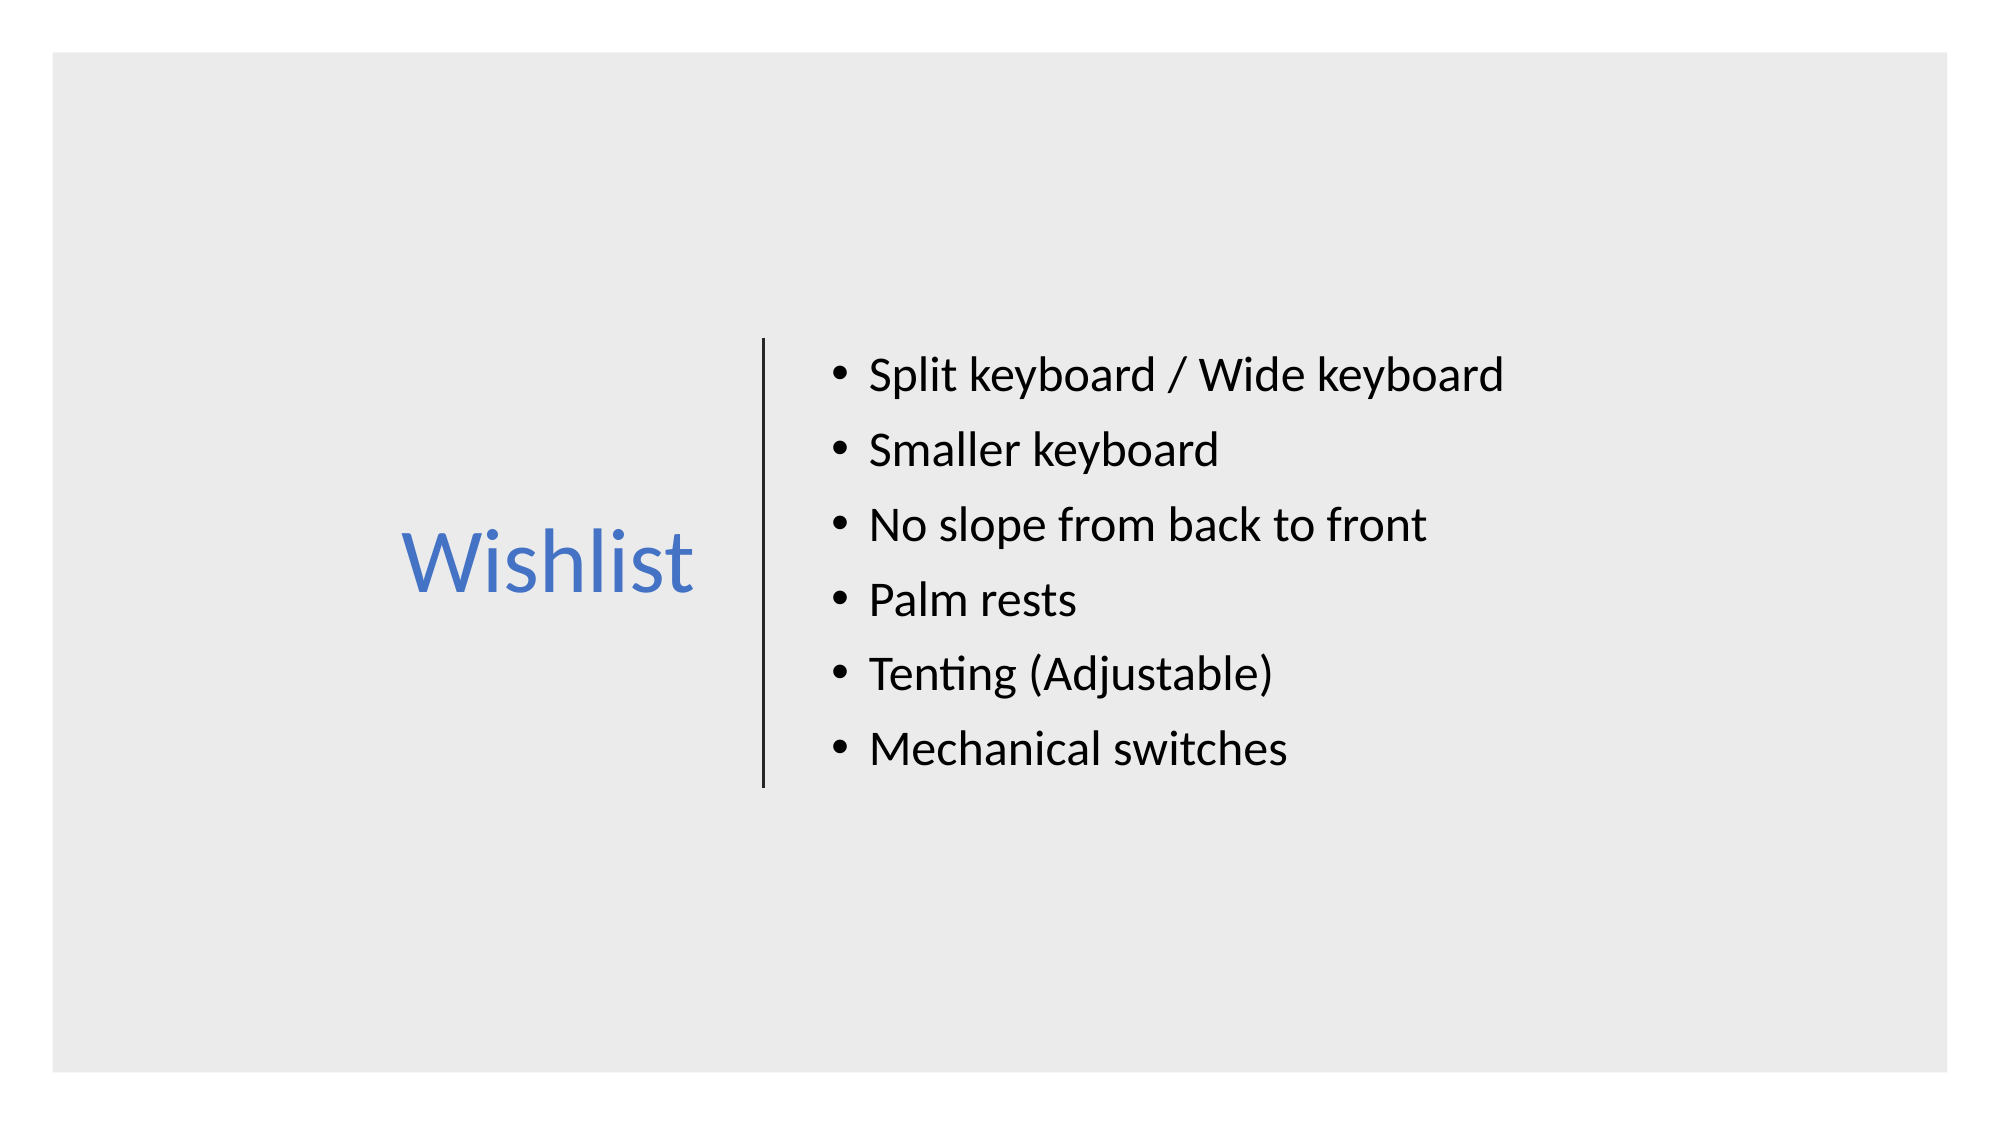

# Wishlist
Split keyboard / Wide keyboard
Smaller keyboard
No slope from back to front
Palm rests
Tenting (Adjustable)
Mechanical switches